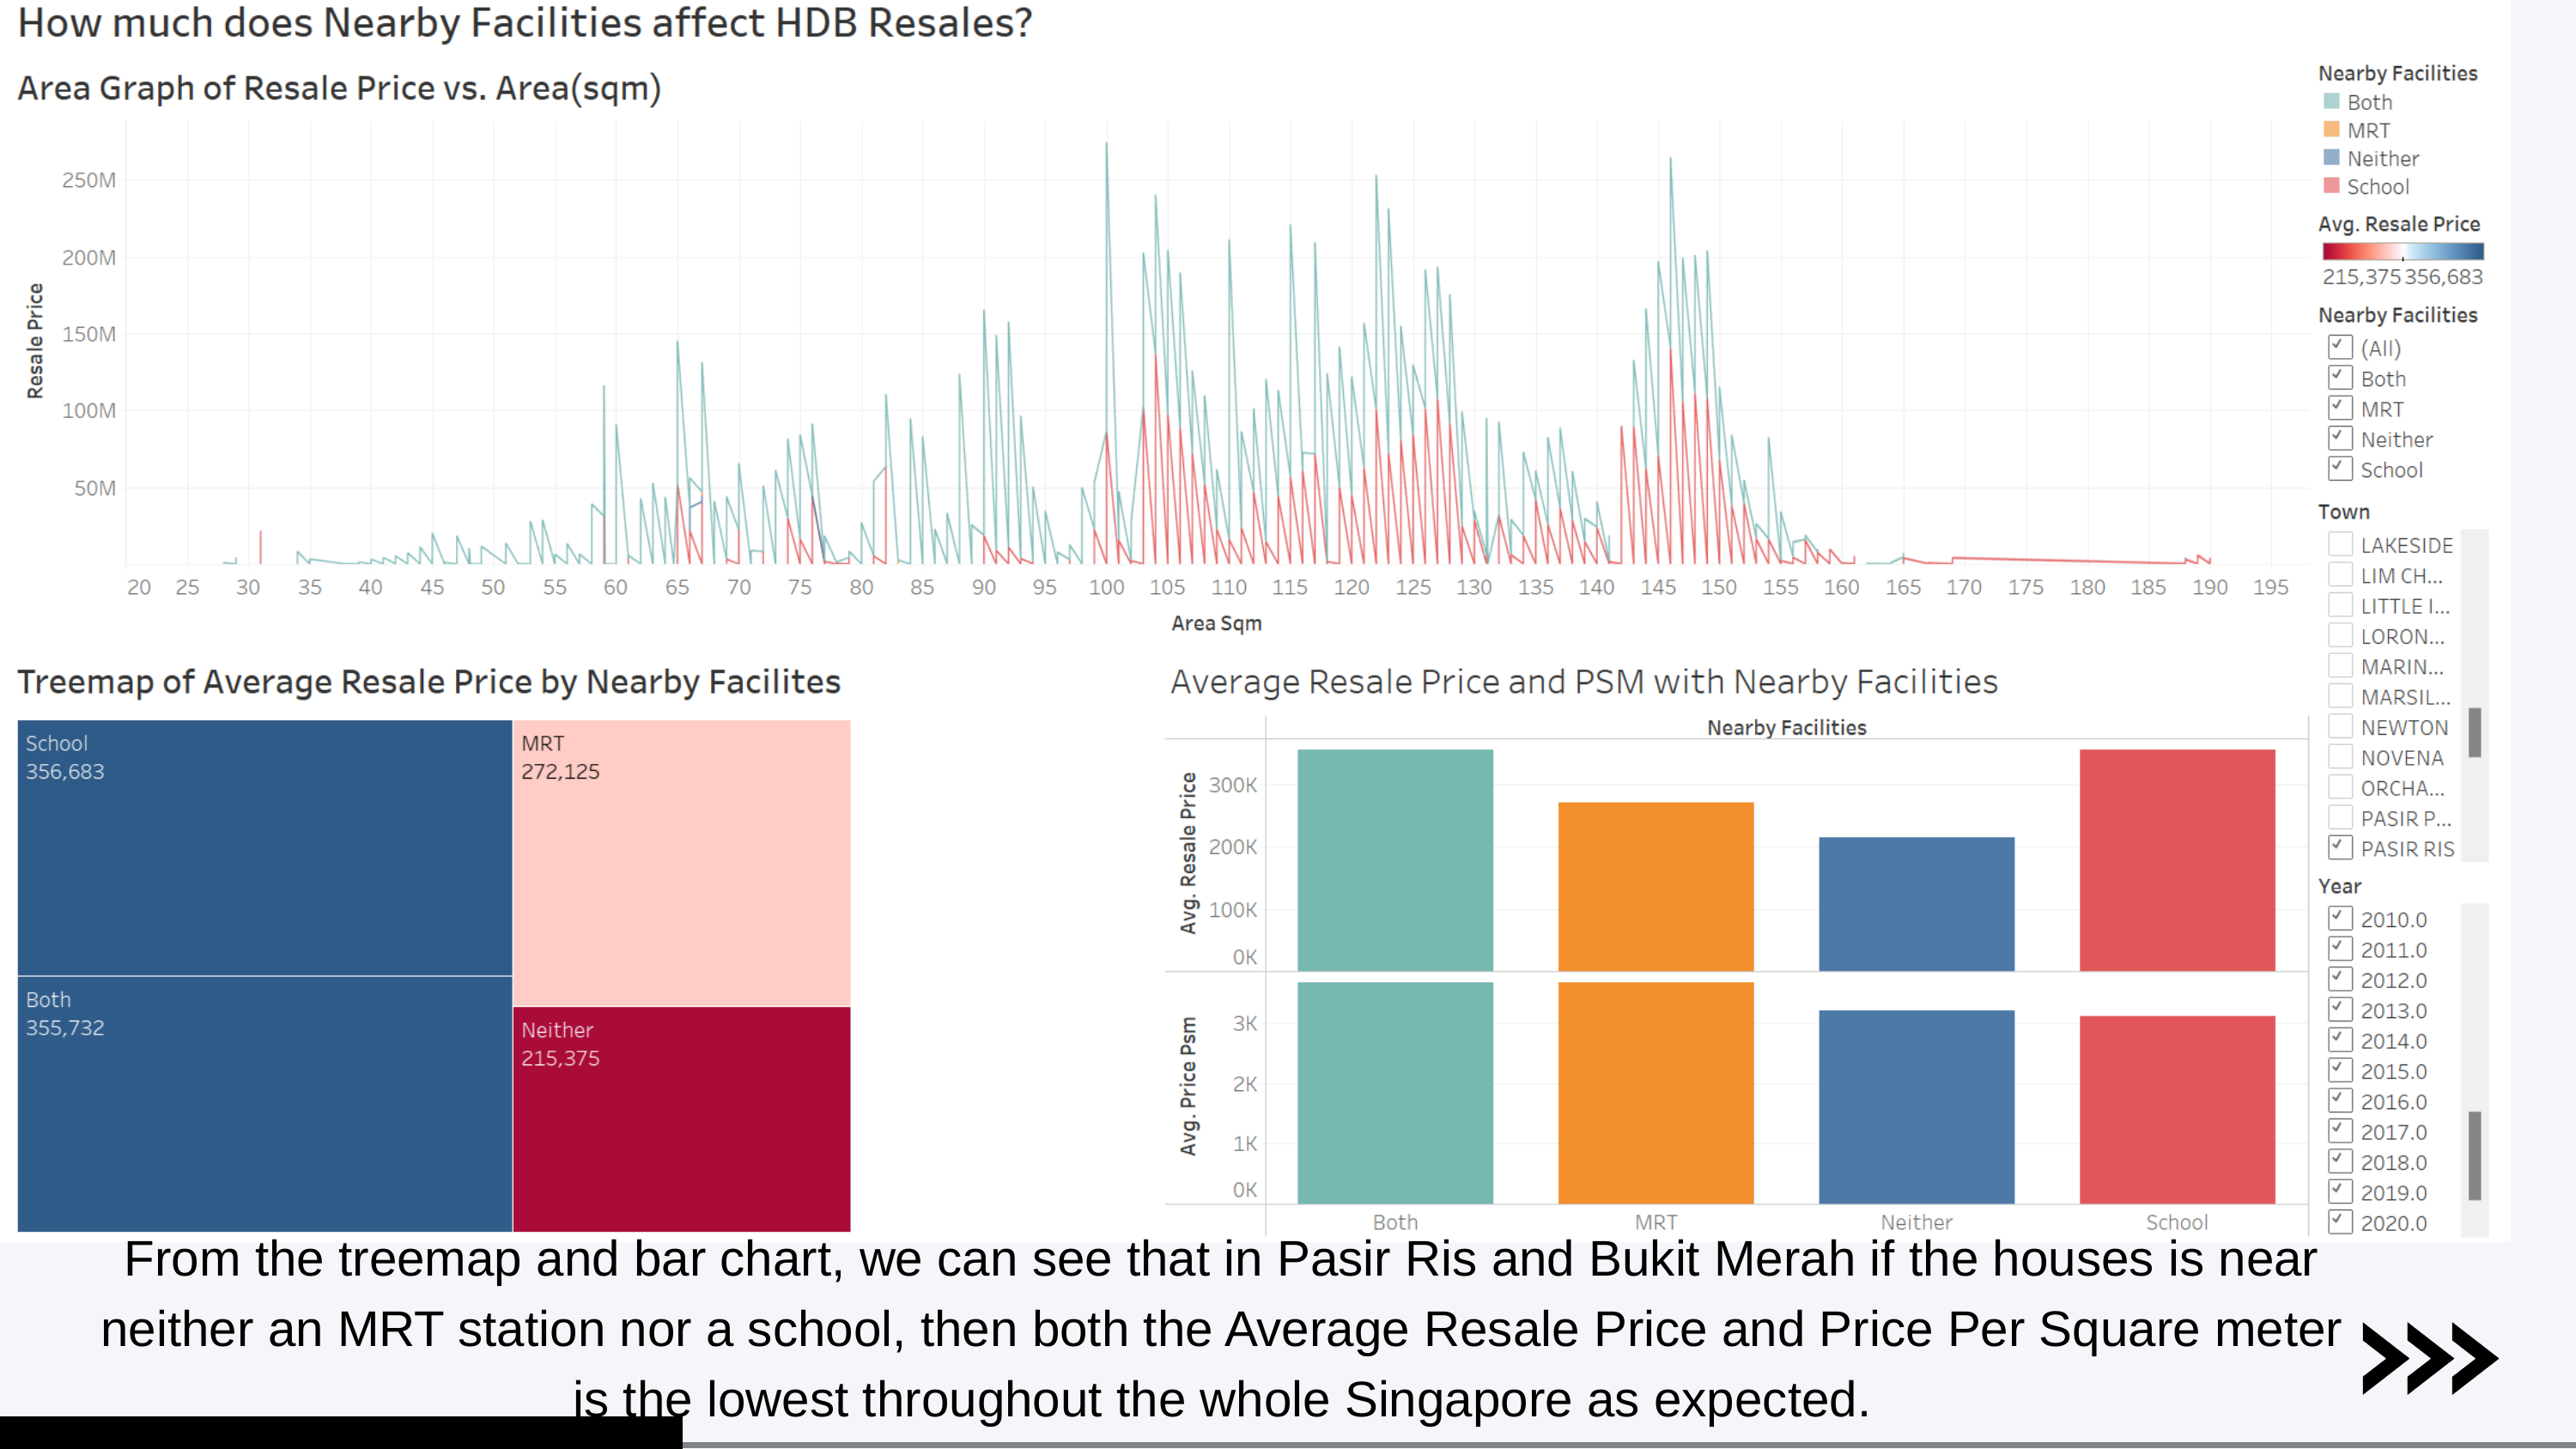

From the treemap and bar chart, we can see that in Pasir Ris and Bukit Merah if the houses is near neither an MRT station nor a school, then both the Average Resale Price and Price Per Square meter is the lowest throughout the whole Singapore as expected.